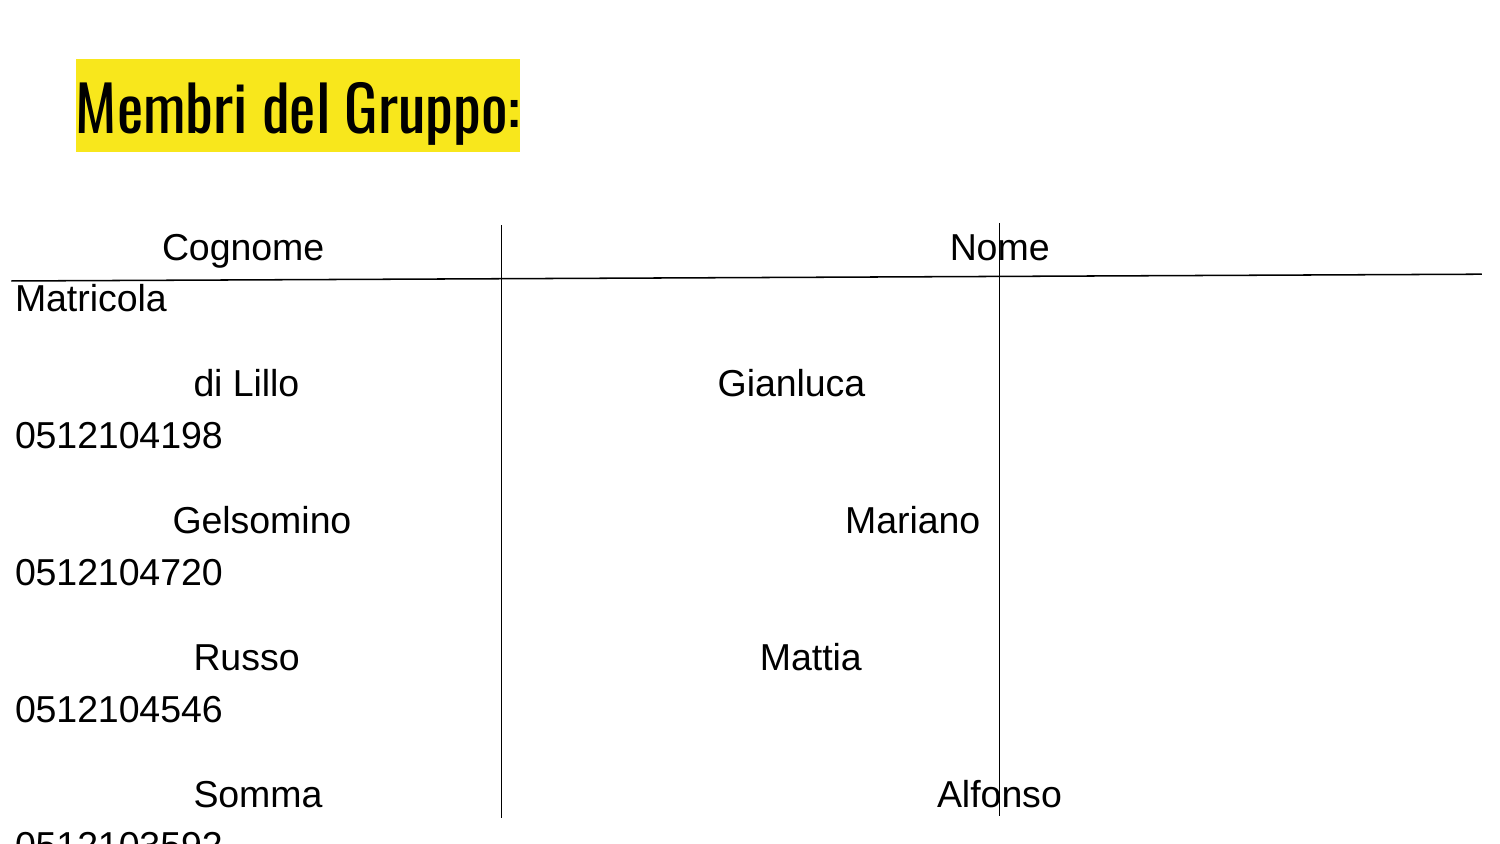

# Membri del Gruppo:
              Cognome		                                Nome		                         Matricola
                 di Lillo                                        Gianluca		                       0512104198
               Gelsomino		                      Mariano                    	       0512104720
                 Russo                                            Mattia		                       0512104546
                 Somma 		                               Alfonso    	                       0512103592